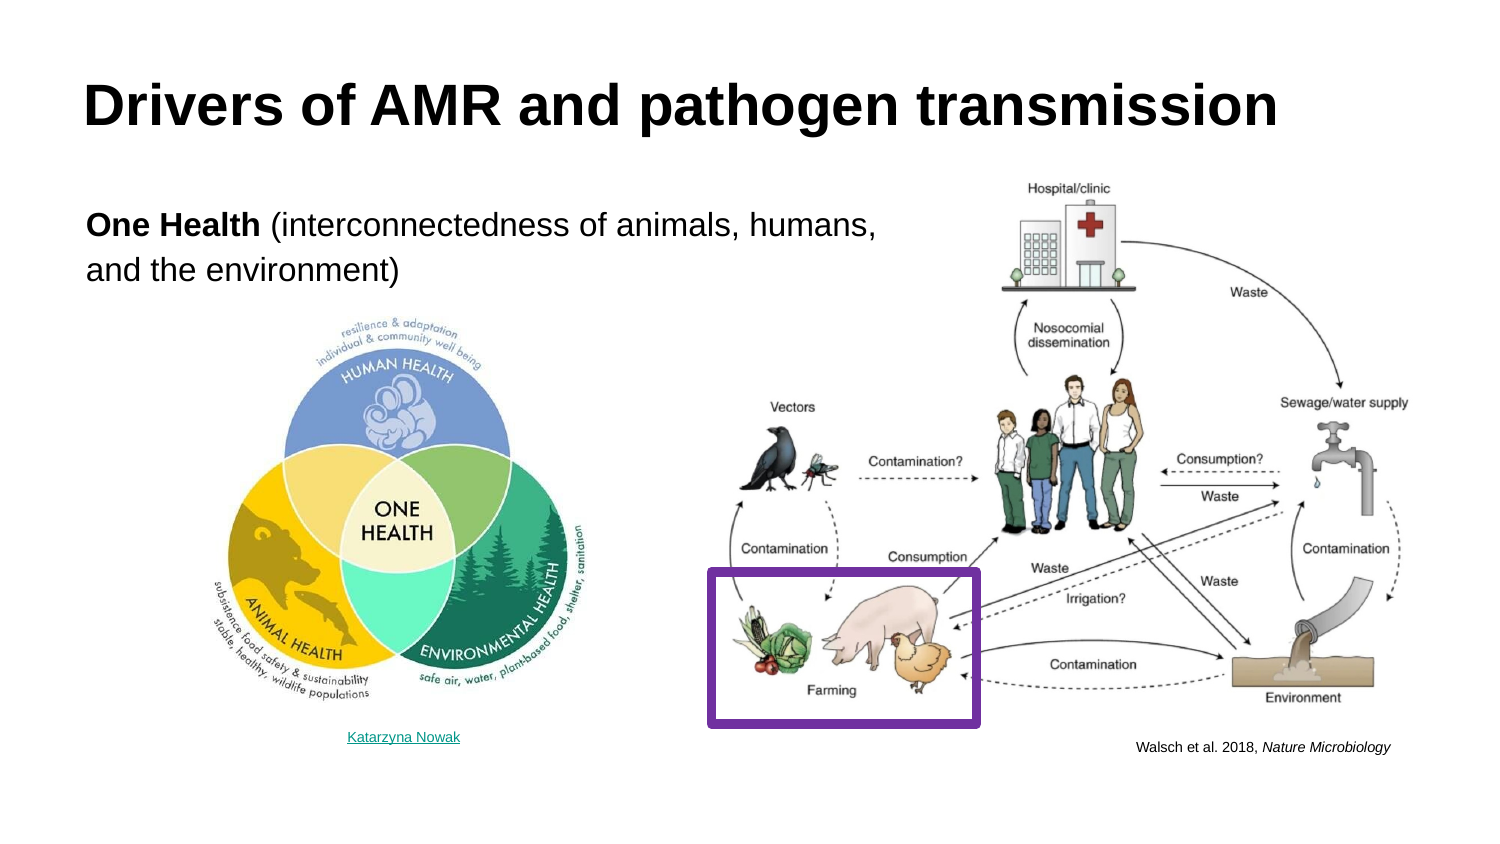

Drivers of AMR and pathogen transmission

One Health (interconnectedness of animals, humans, and the environment)

Katarzyna Nowak
Walsch et al. 2018, Nature Microbiology